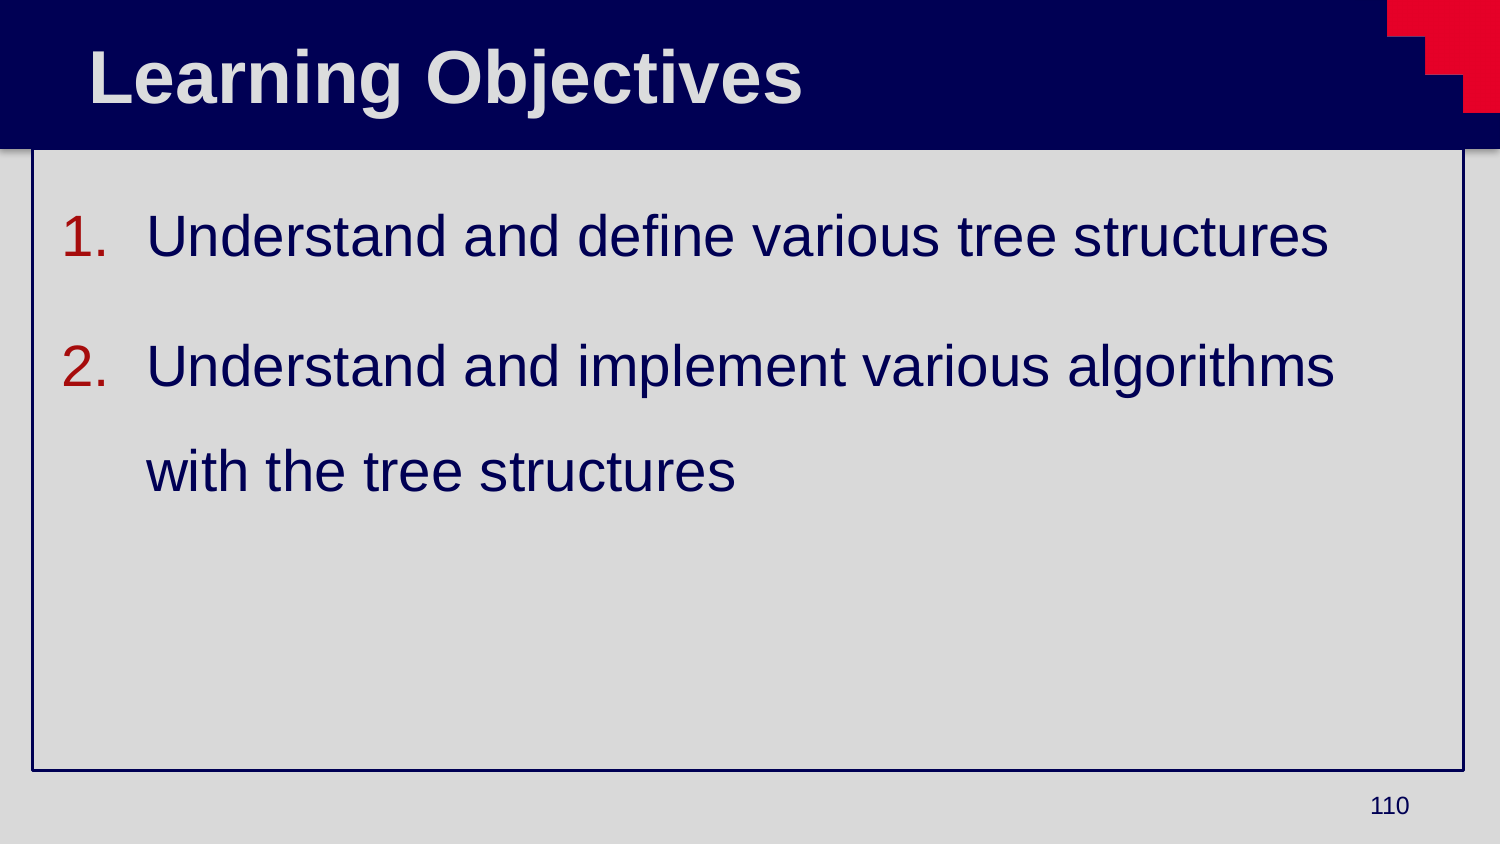

# Learning Objectives
Understand and define various tree structures
Understand and implement various algorithms with the tree structures
110